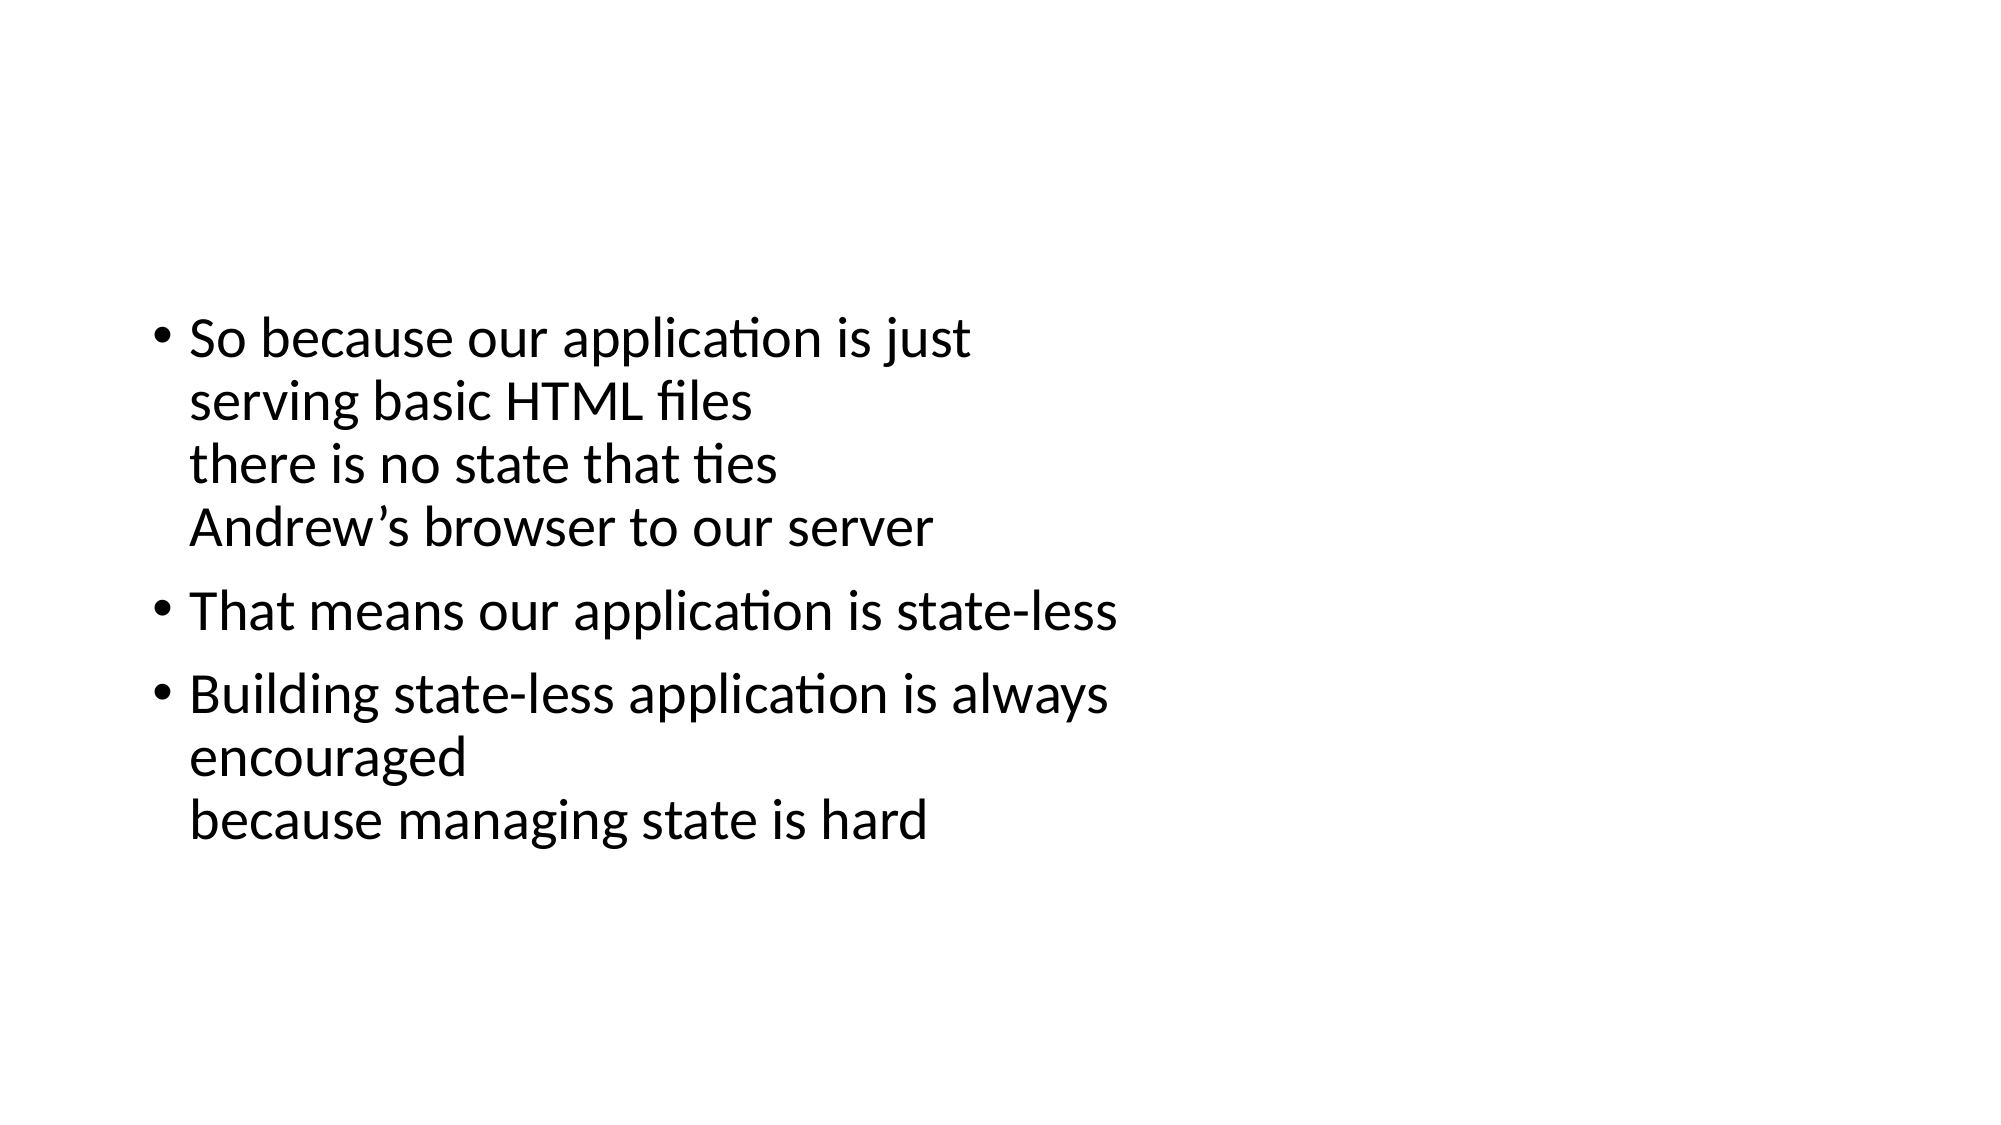

So because our application is just
serving basic HTML files
there is no state that ties
Andrew’s browser to our server
That means our application is state-less
Building state-less application is always
encouraged
because managing state is hard